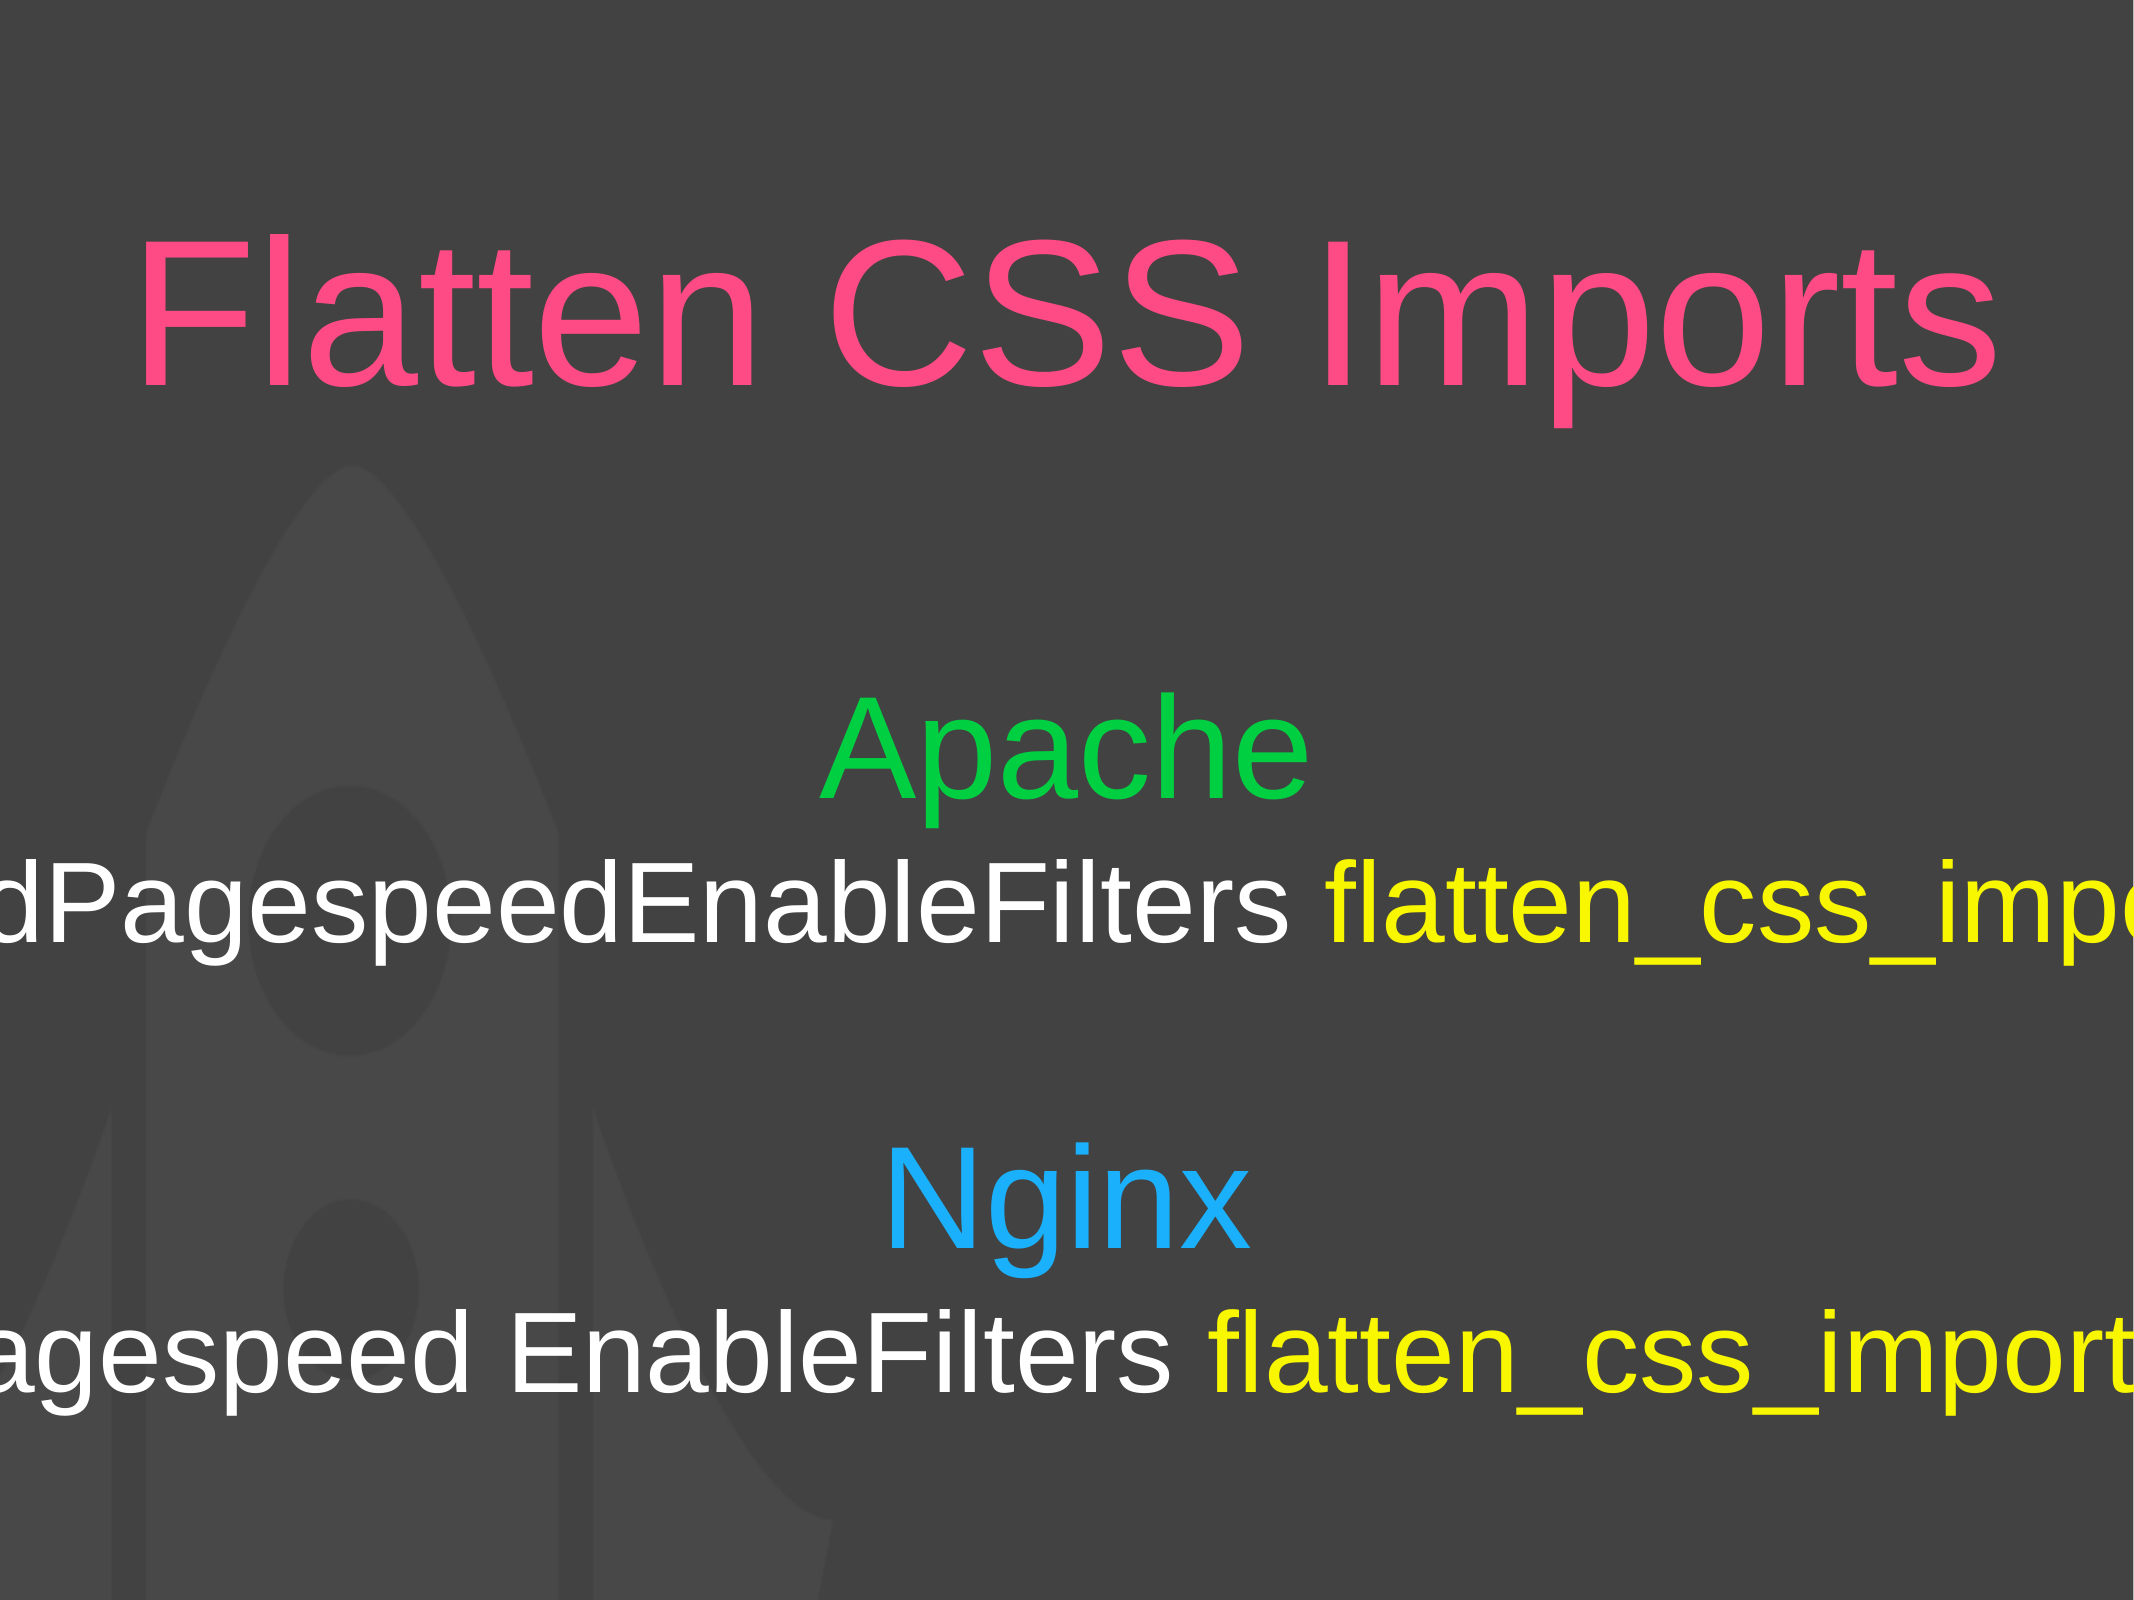

Flatten CSS Imports
Apache
ModPagespeedEnableFilters flatten_css_imports

Nginx
pagespeed EnableFilters flatten_css_imports;